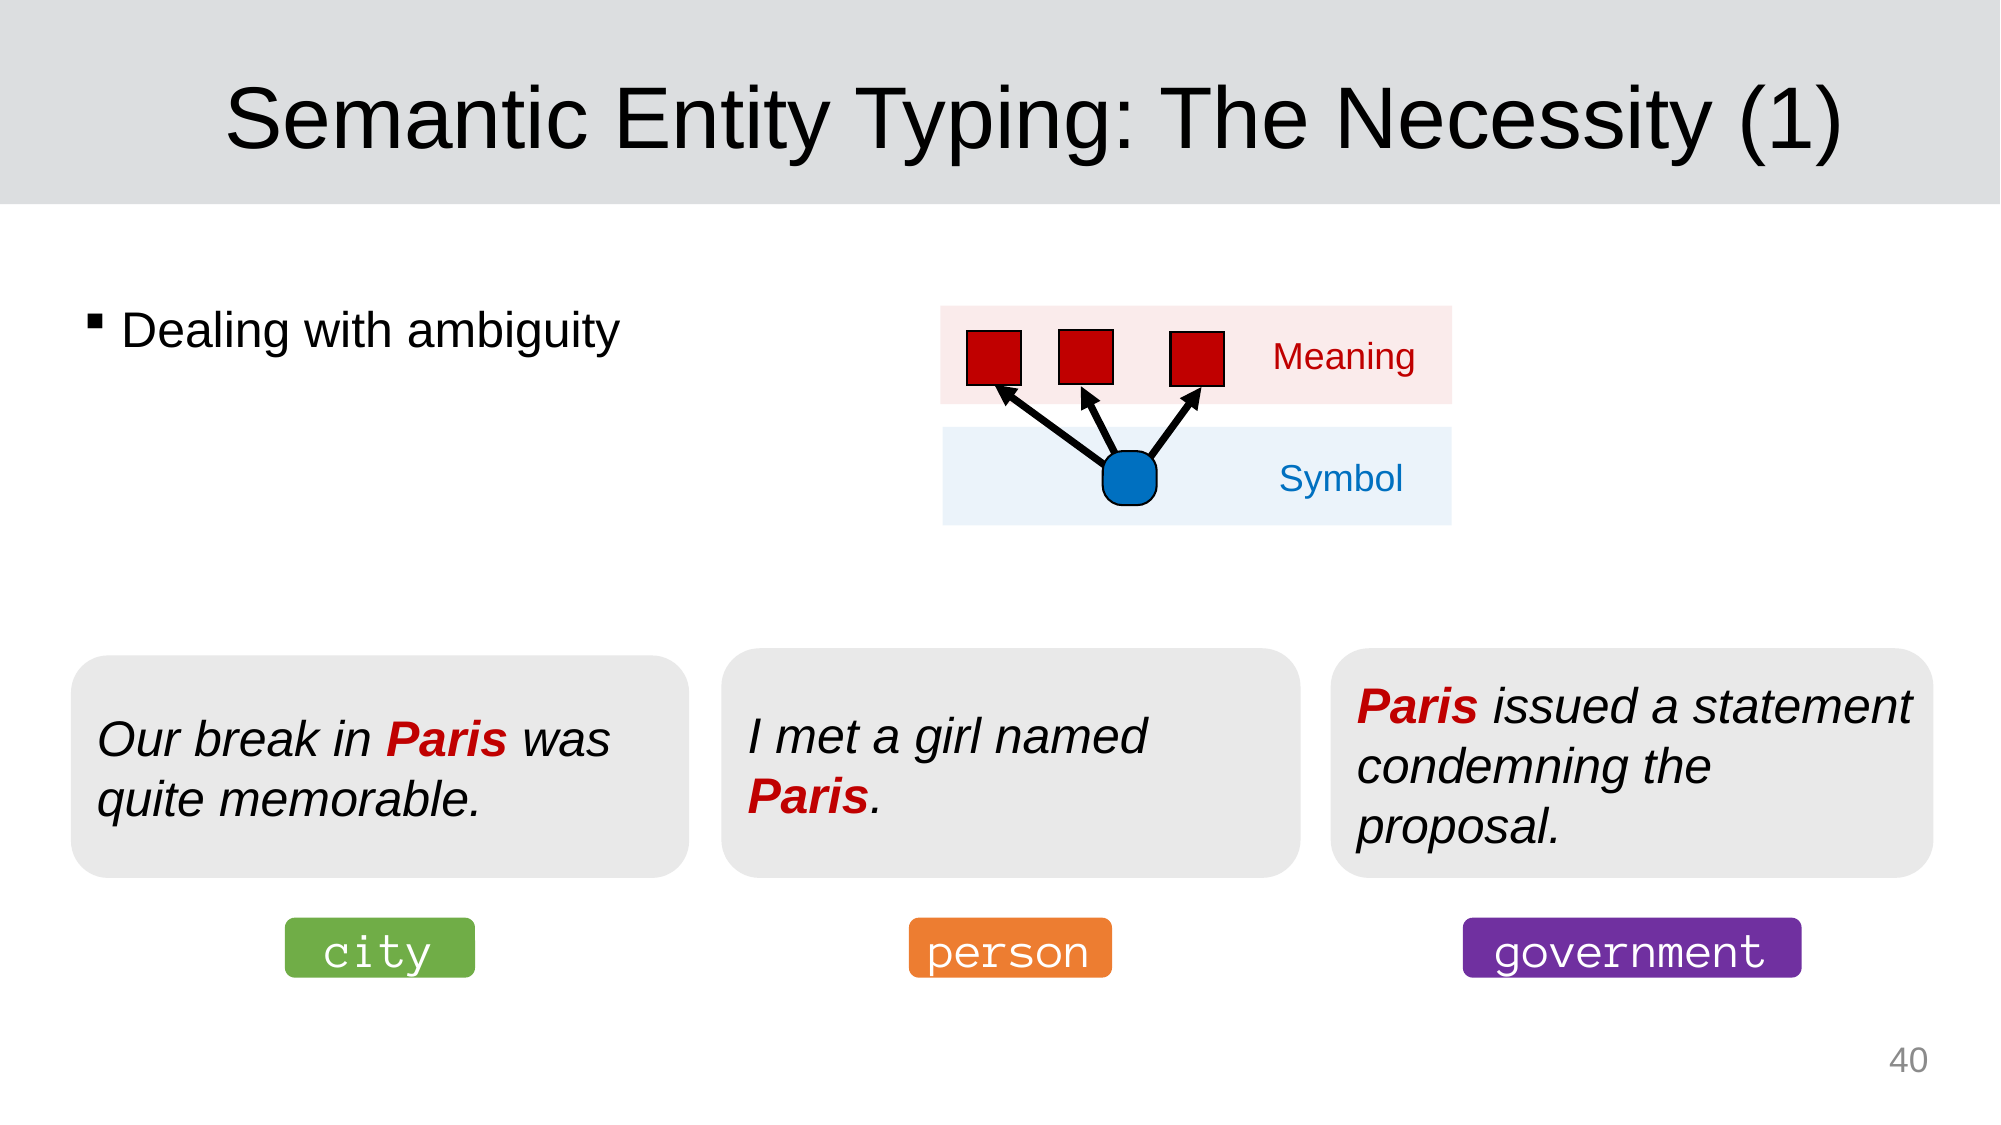

# Semantic Entity Typing: The Necessity (1)
Dealing with ambiguity

Meaning

Symbol

I met a girl named Paris.
Paris issued a statement condemning the proposal.
Our break in Paris was quite memorable.
city
person
government
40